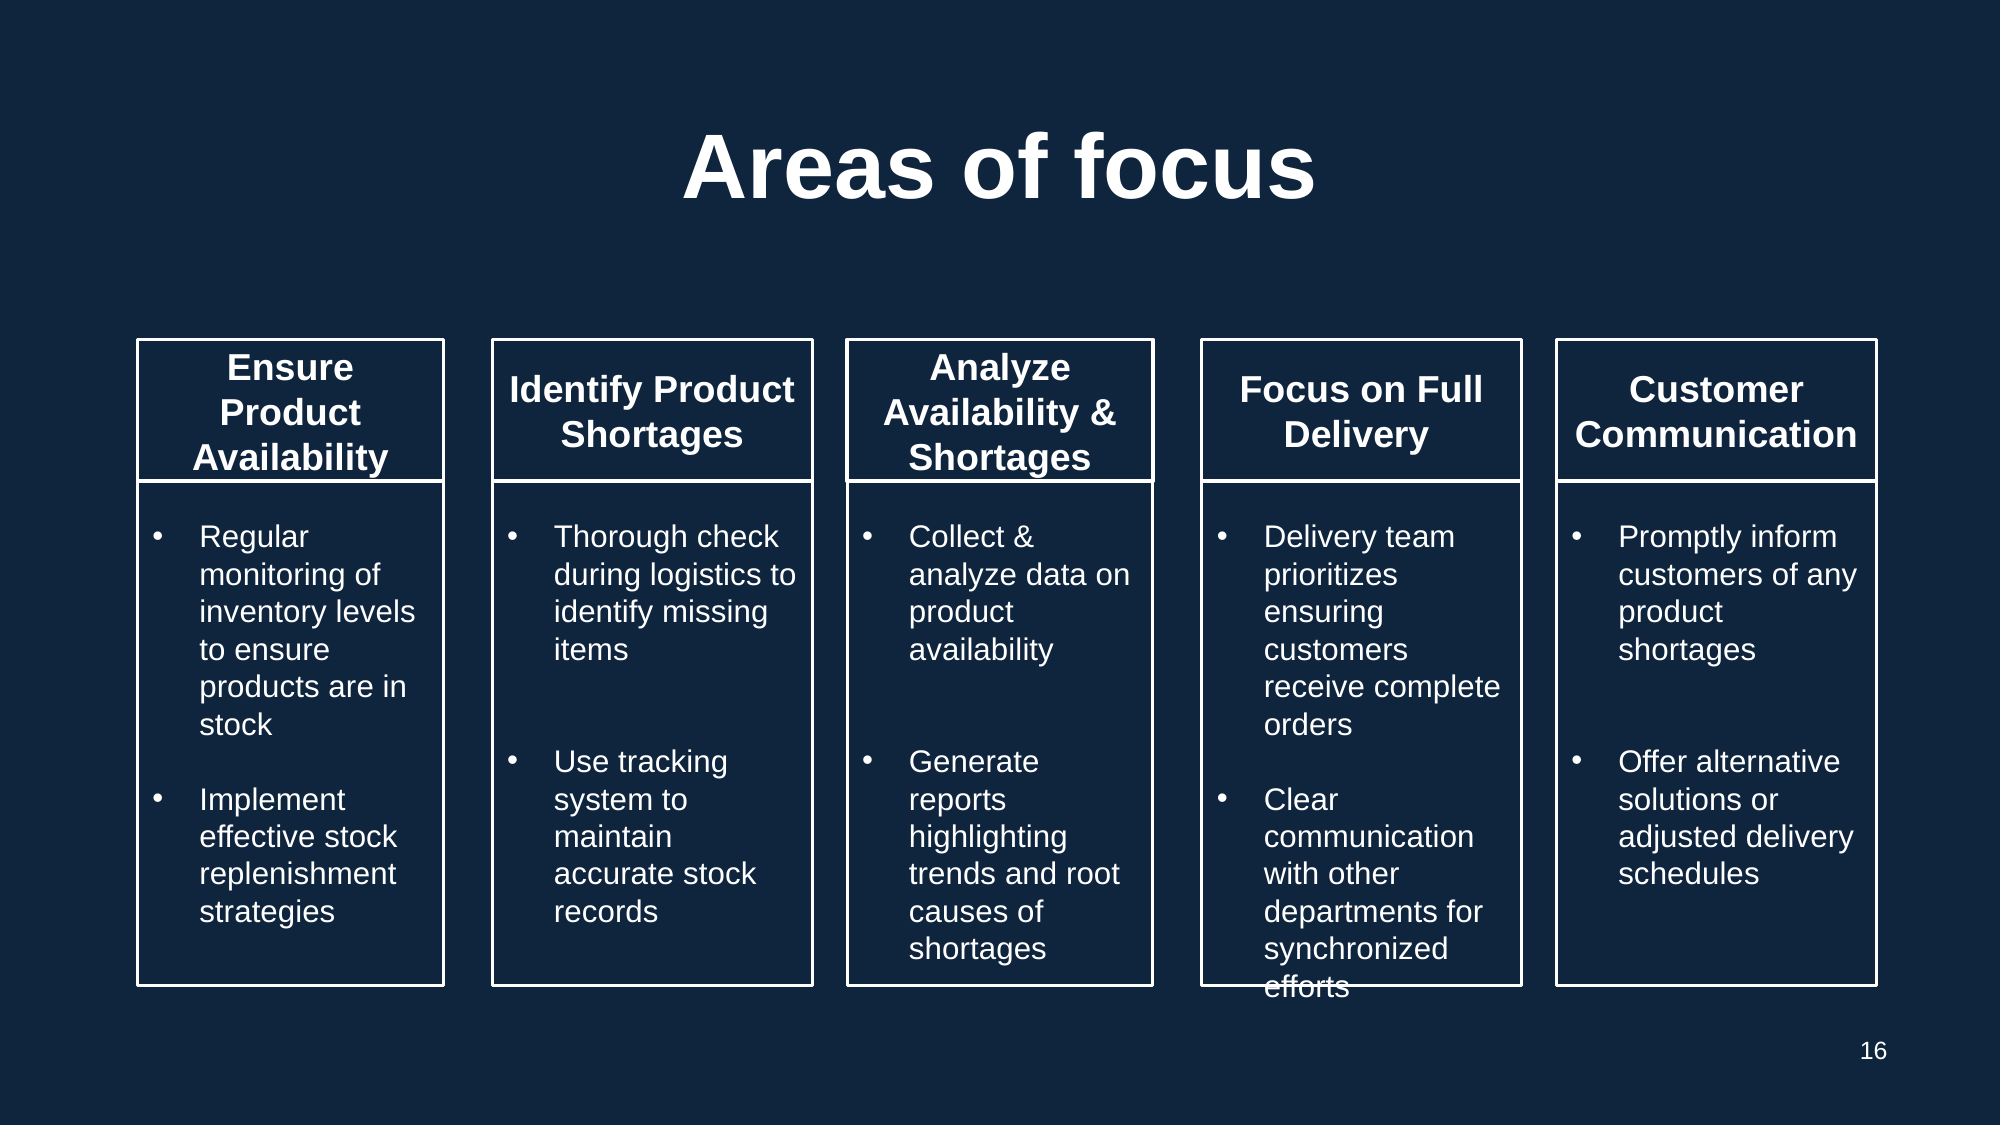

# Areas of focus
Ensure Product Availability
Identify Product Shortages

Analyze Availability & Shortages

Focus on Full Delivery
Customer Communication
Thorough check during logistics to identify missing items

Use tracking system to maintain accurate stock records
Regular monitoring of  inventory levels  to ensure products are in stock

Implement effective stock replenishment strategies
Collect & analyze data on product availability

Generate reports highlighting trends and root causes of shortages

Delivery team prioritizes ensuring customers receive complete orders

Clear communication with other departments for synchronized efforts
Promptly inform customers of any product shortages

Offer alternative solutions or adjusted delivery schedules
16